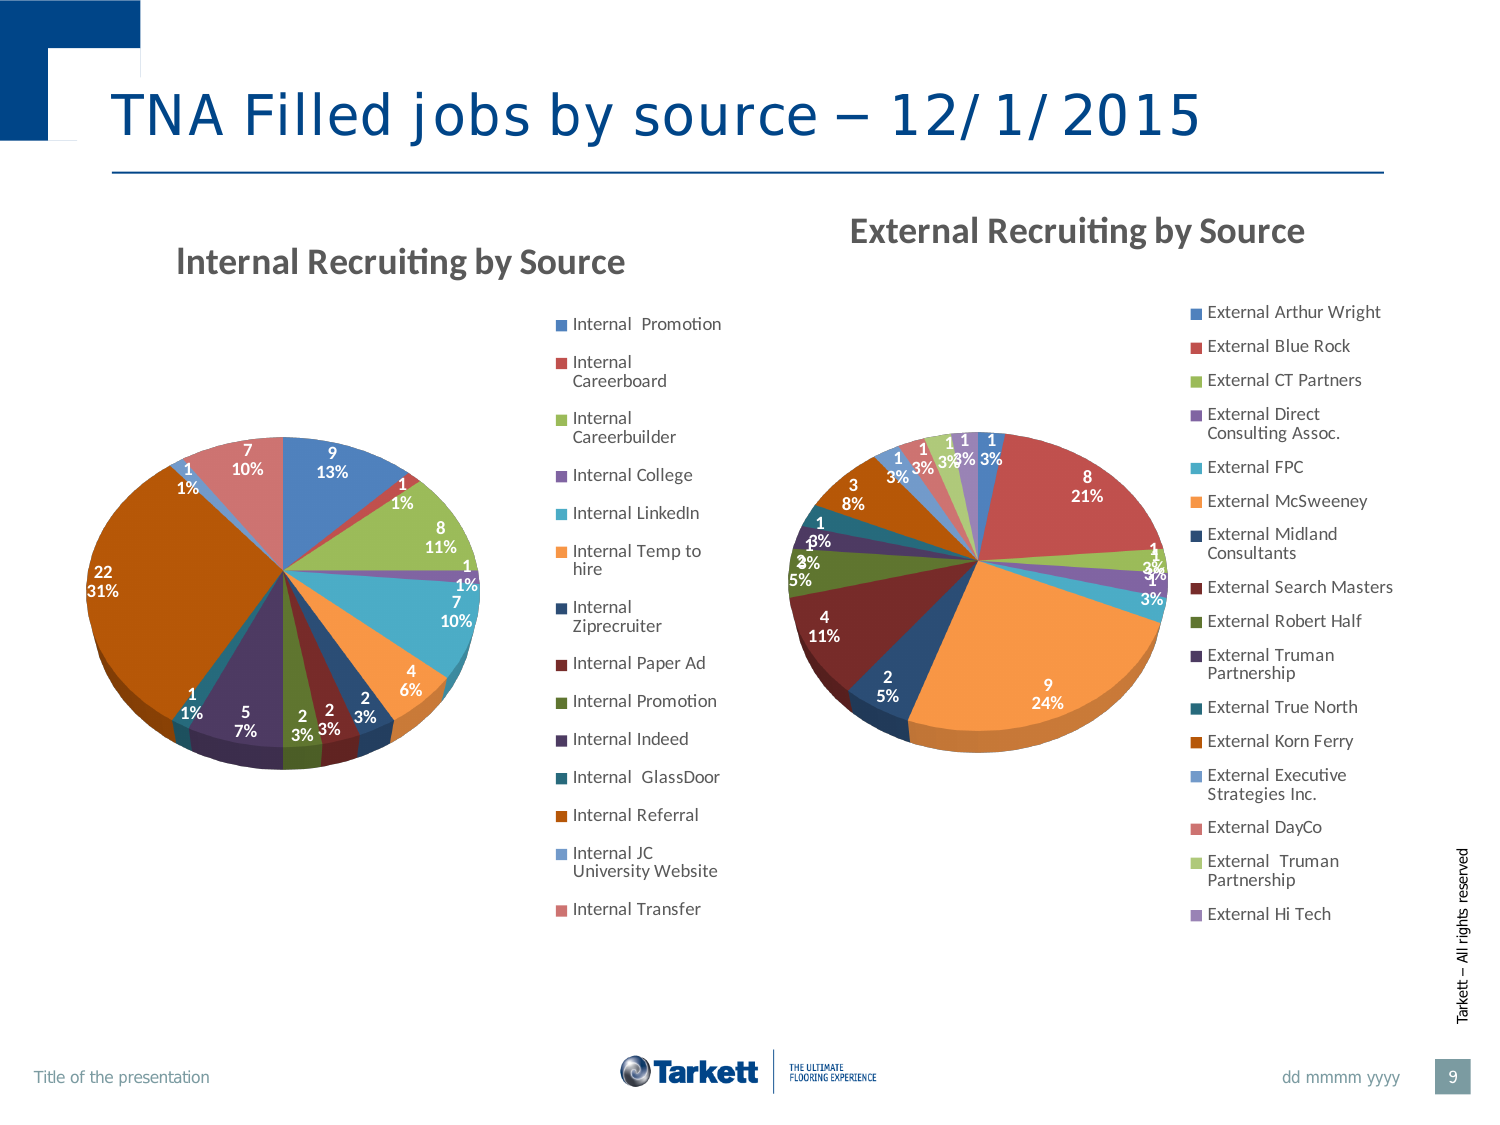

# TNA Filled jobs by source – 12/1/2015

[unsupported chart]

[unsupported chart]

9
Title of the presentation
dd mmmm yyyy